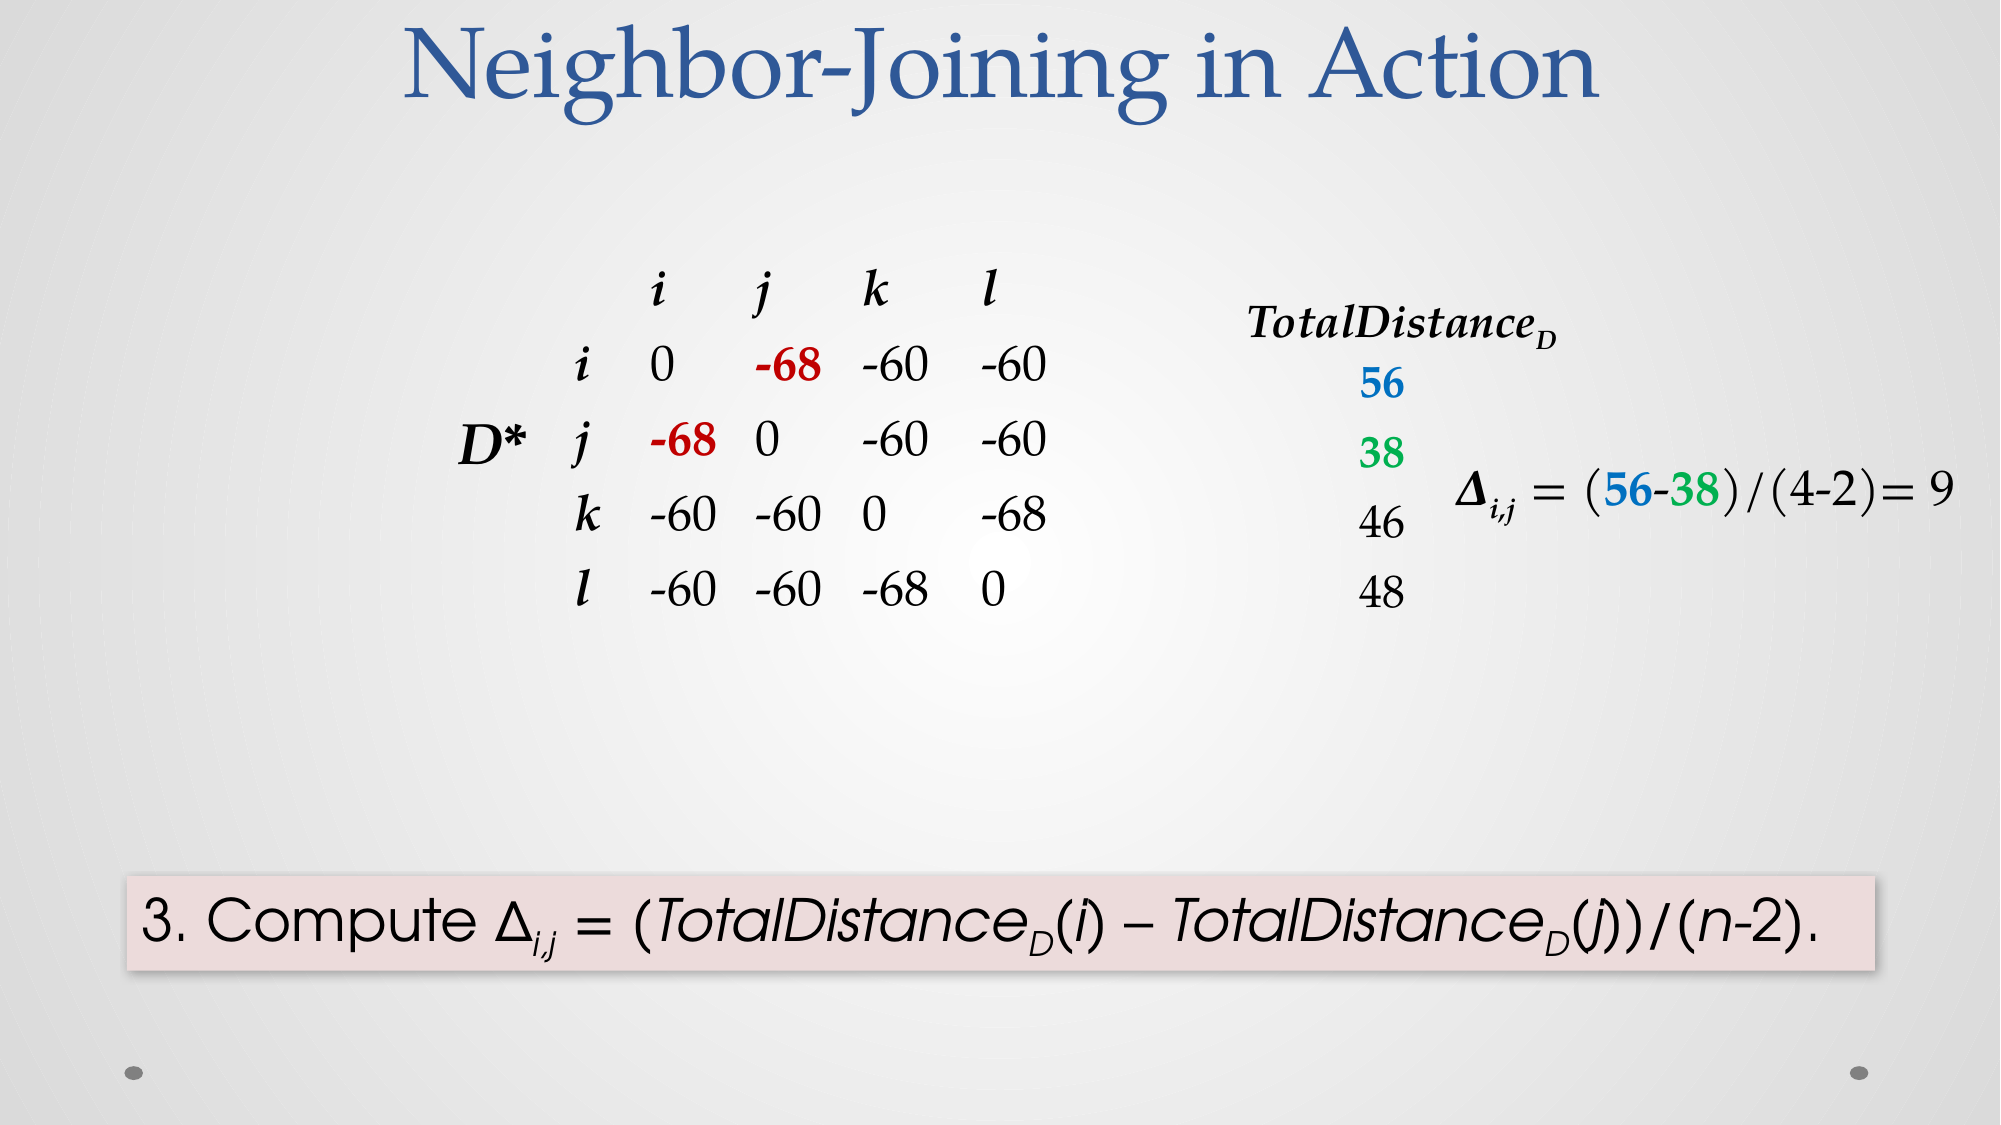

# Neighbor-Joining in Action
|  | i | j | k | l |
| --- | --- | --- | --- | --- |
| i | 0 | -68 | -60 | -60 |
| j | -68 | 0 | -60 | -60 |
| k | -60 | -60 | 0 | -68 |
| l | -60 | -60 | -68 | 0 |
TotalDistanceD
| 56 |
| --- |
| 38 |
| 46 |
| 48 |
D*
∆i,j  = (56-38)/(4-2)= 9
3. Compute ∆i,j  = (TotalDistanceD(i) – TotalDistanceD(j))/(n-2).